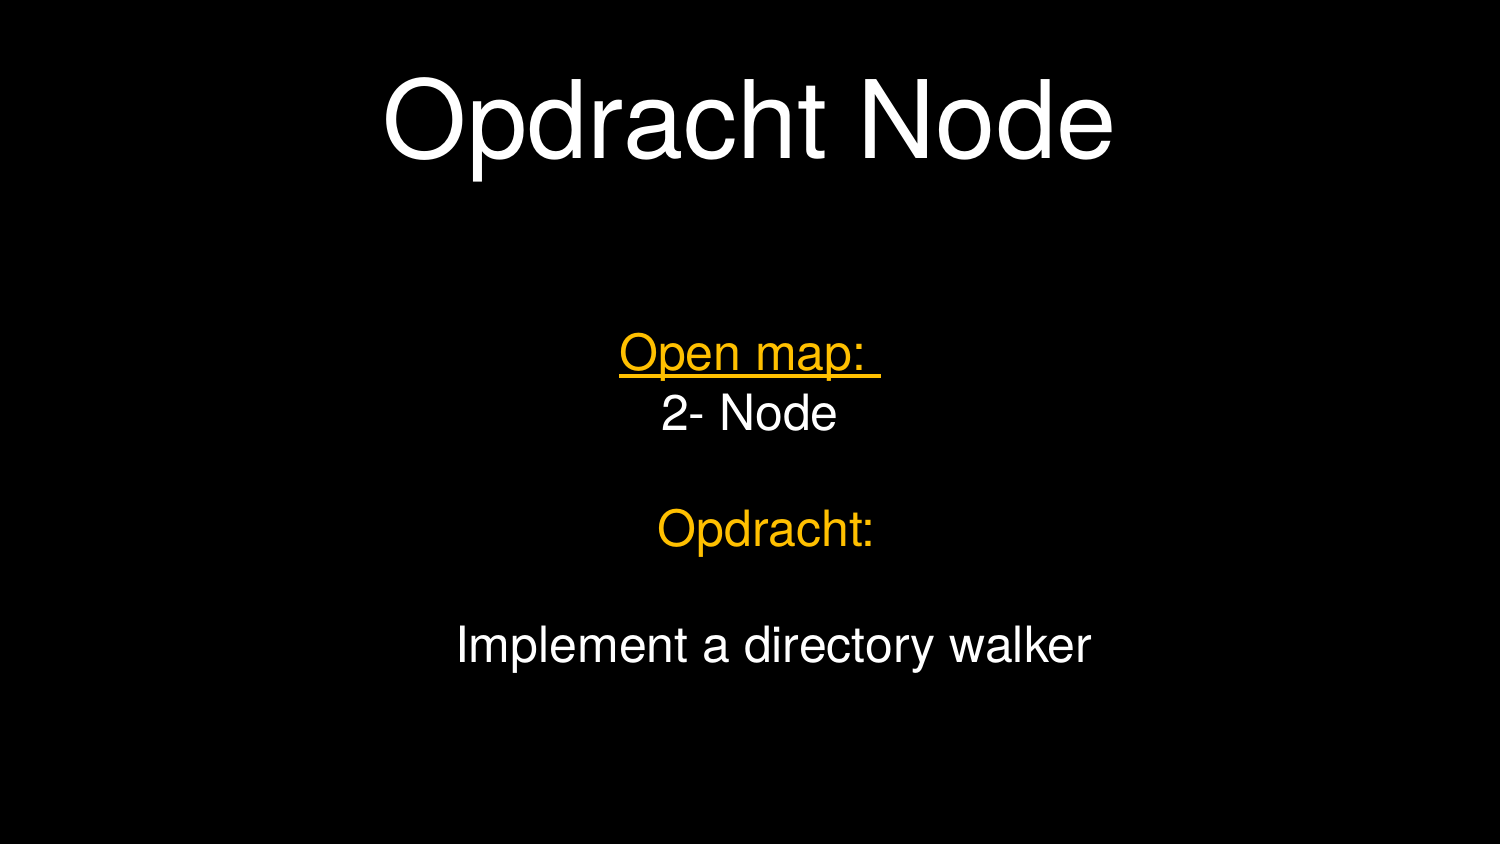

# Opdracht Node
Open map:
2- Node
Opdracht:
Implement a directory walker